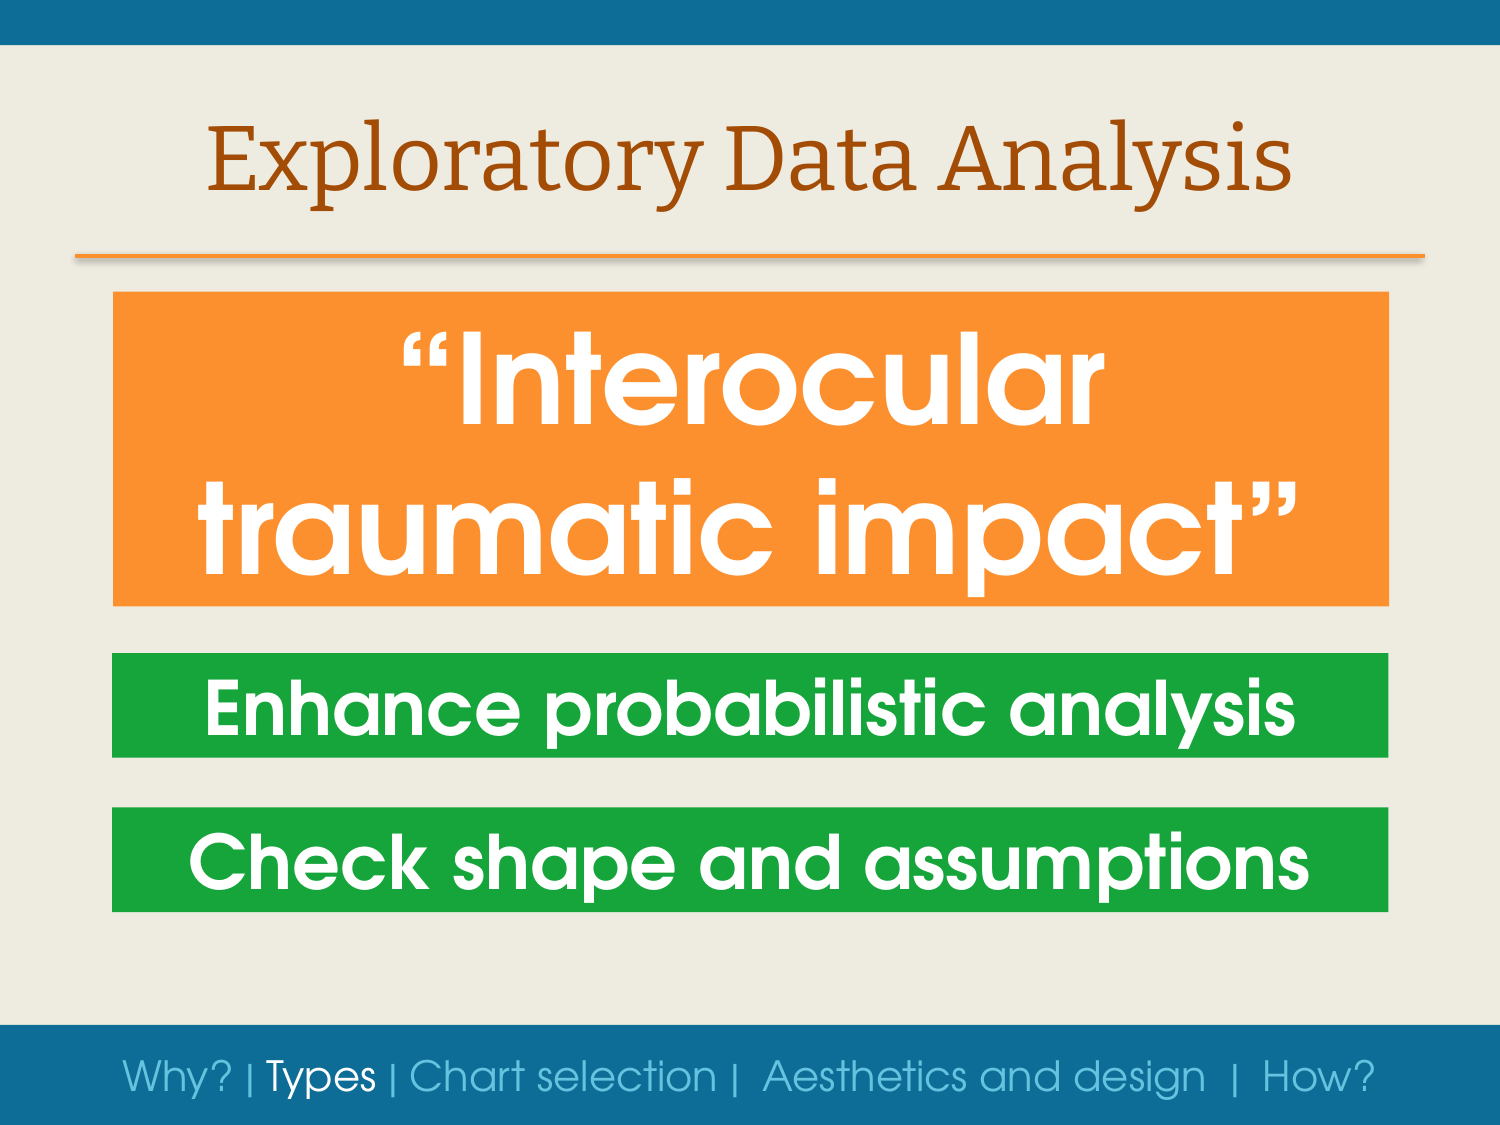

# Exploratory Data Analysis
“Interocular traumatic impact”
Enhance probabilistic analysis
Check shape and assumptions
Why? | Types | Chart selection |  Aesthetics and design  |  How?